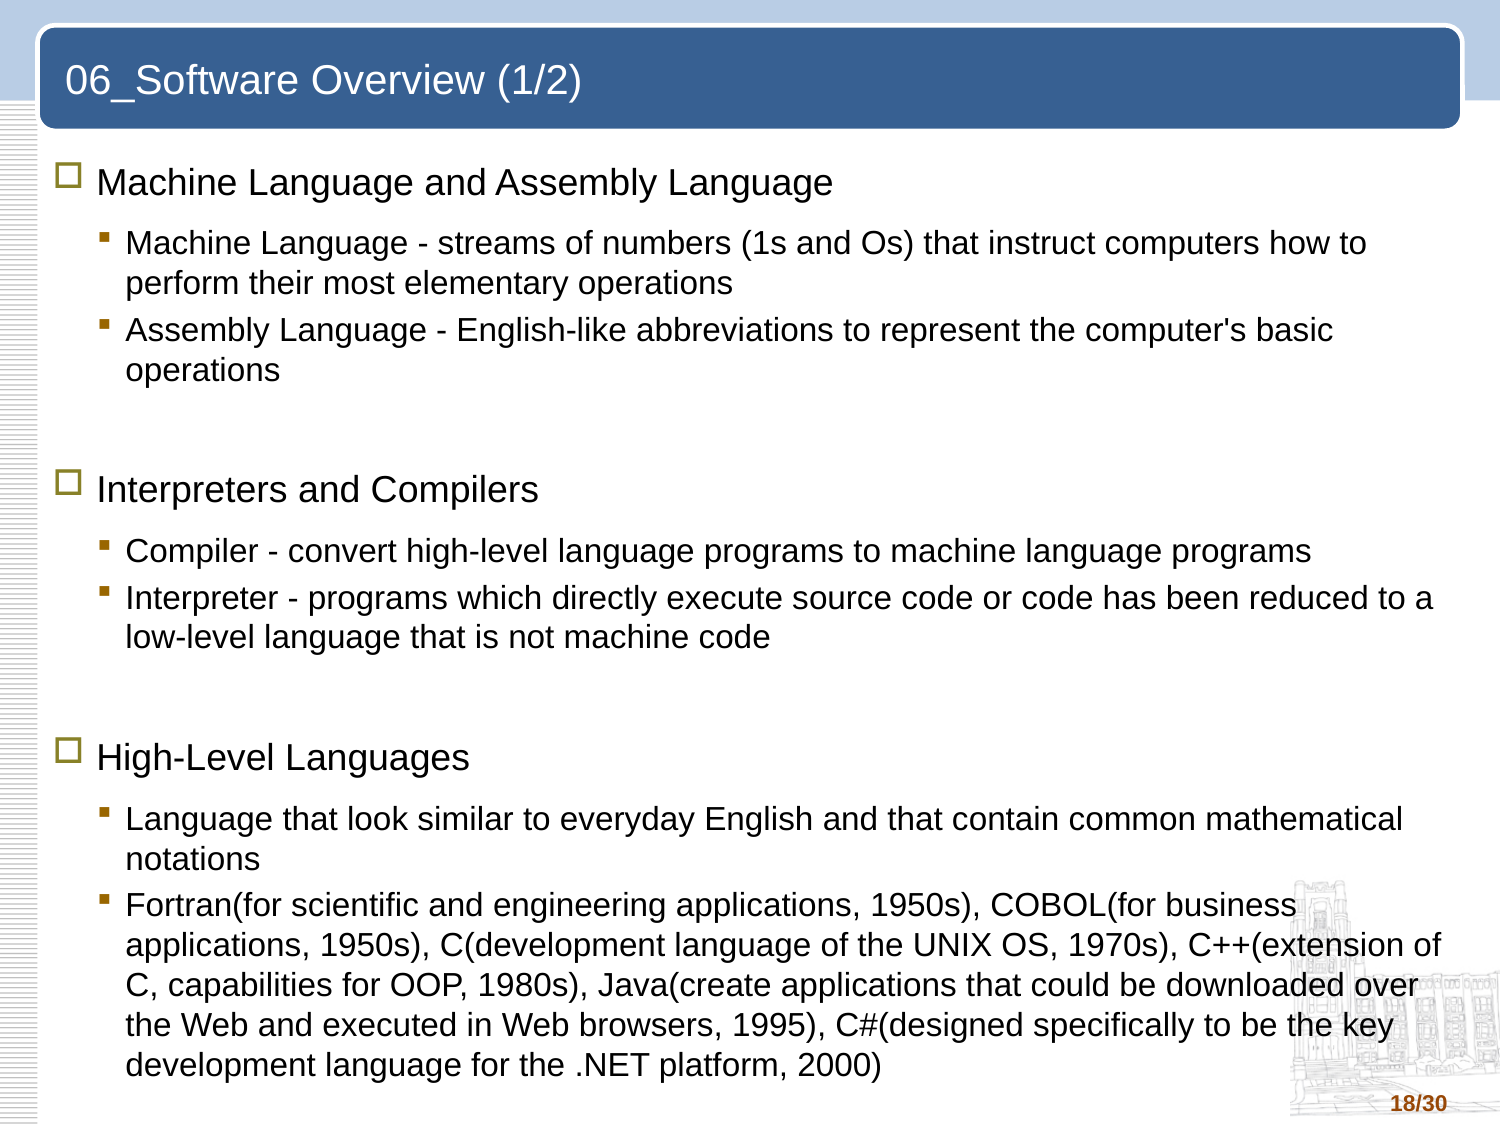

# 06_Software Overview (1/2)
Machine Language and Assembly Language
Machine Language - streams of numbers (1s and Os) that instruct computers how to perform their most elementary operations
Assembly Language - English-like abbreviations to represent the computer's basic operations

Interpreters and Compilers
Compiler - convert high-level language programs to machine language programs
Interpreter - programs which directly execute source code or code has been reduced to a low-level language that is not machine code

High-Level Languages
Language that look similar to everyday English and that contain common mathematical notations
Fortran(for scientific and engineering applications, 1950s), COBOL(for business applications, 1950s), C(development language of the UNIX OS, 1970s), C++(extension of C, capabilities for OOP, 1980s), Java(create applications that could be downloaded over the Web and executed in Web browsers, 1995), C#(designed specifically to be the key development language for the .NET platform, 2000)